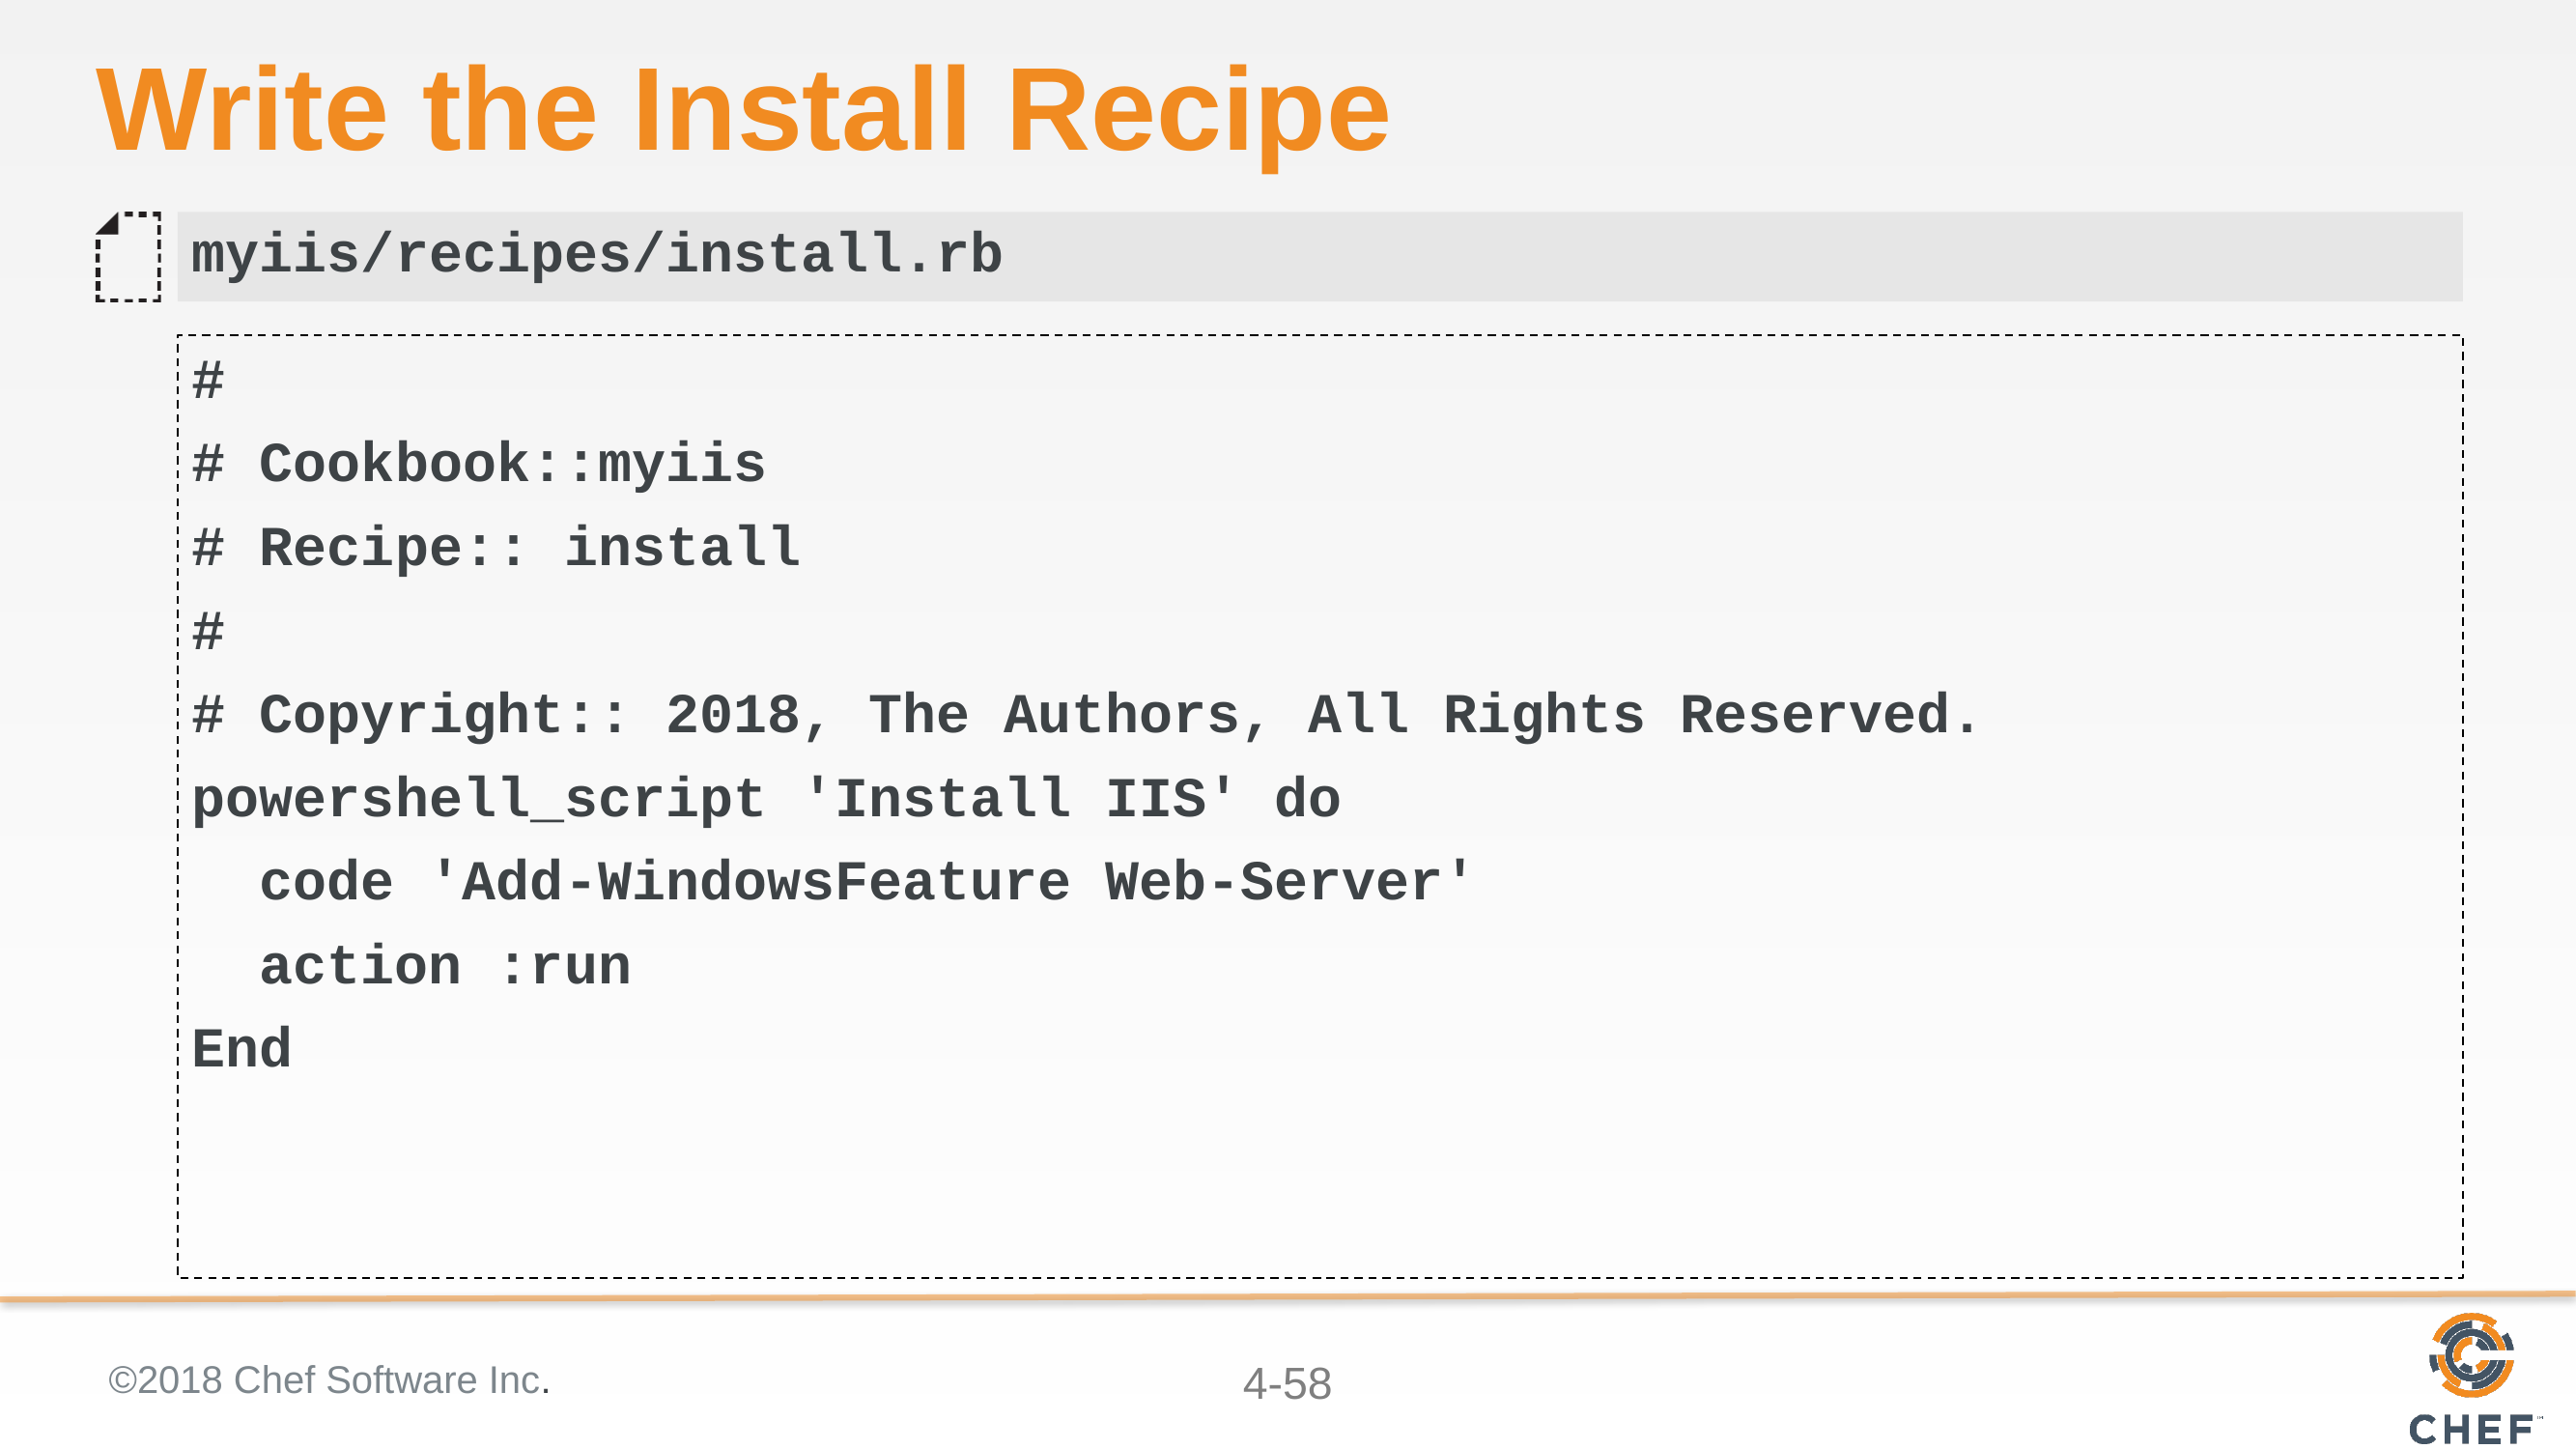

# Write the Install Recipe
myiis/recipes/install.rb
#
# Cookbook::myiis
# Recipe:: install
#
# Copyright:: 2018, The Authors, All Rights Reserved.
powershell_script 'Install IIS' do
  code 'Add-WindowsFeature Web-Server'
  action :run
End